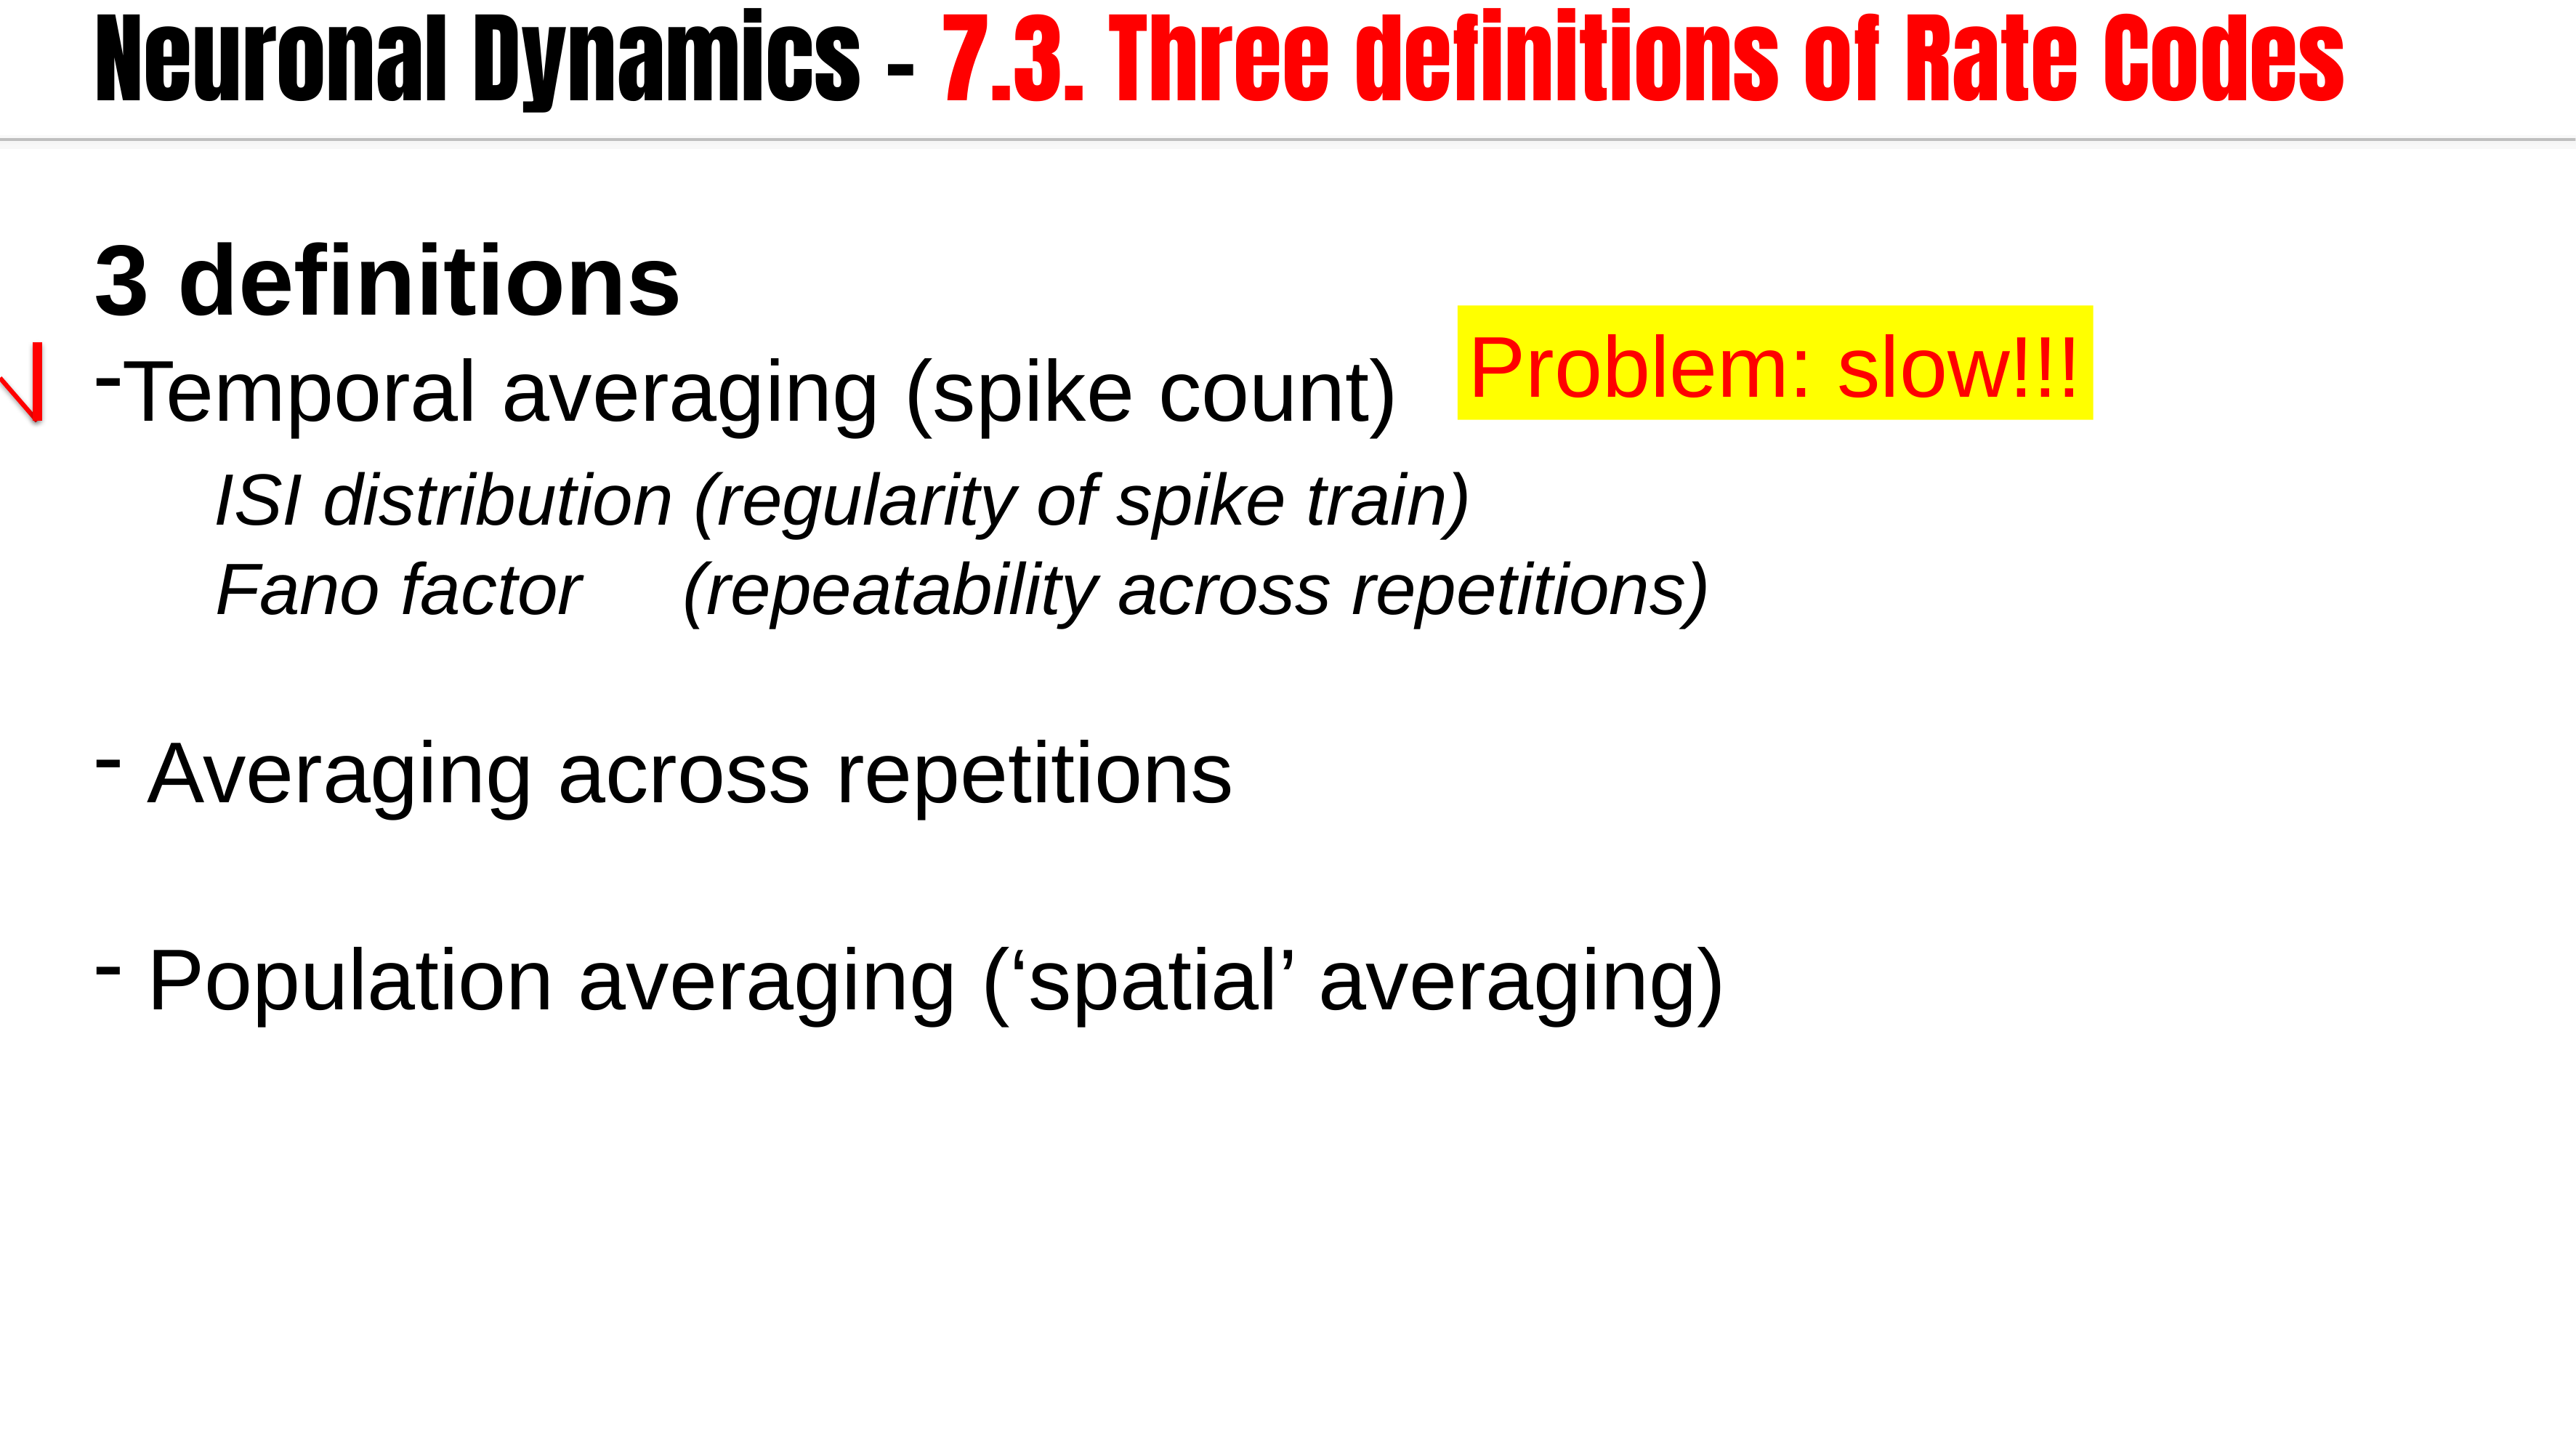

Neuronal Dynamics – 7.3. Three definitions of Rate Codes
3 definitions
Temporal averaging (spike count)
     ISI distribution (regularity of spike train)
      Fano factor     (repeatability across repetitions)

 Averaging across repetitions

 Population averaging (‘spatial’ averaging)
Problem: slow!!!